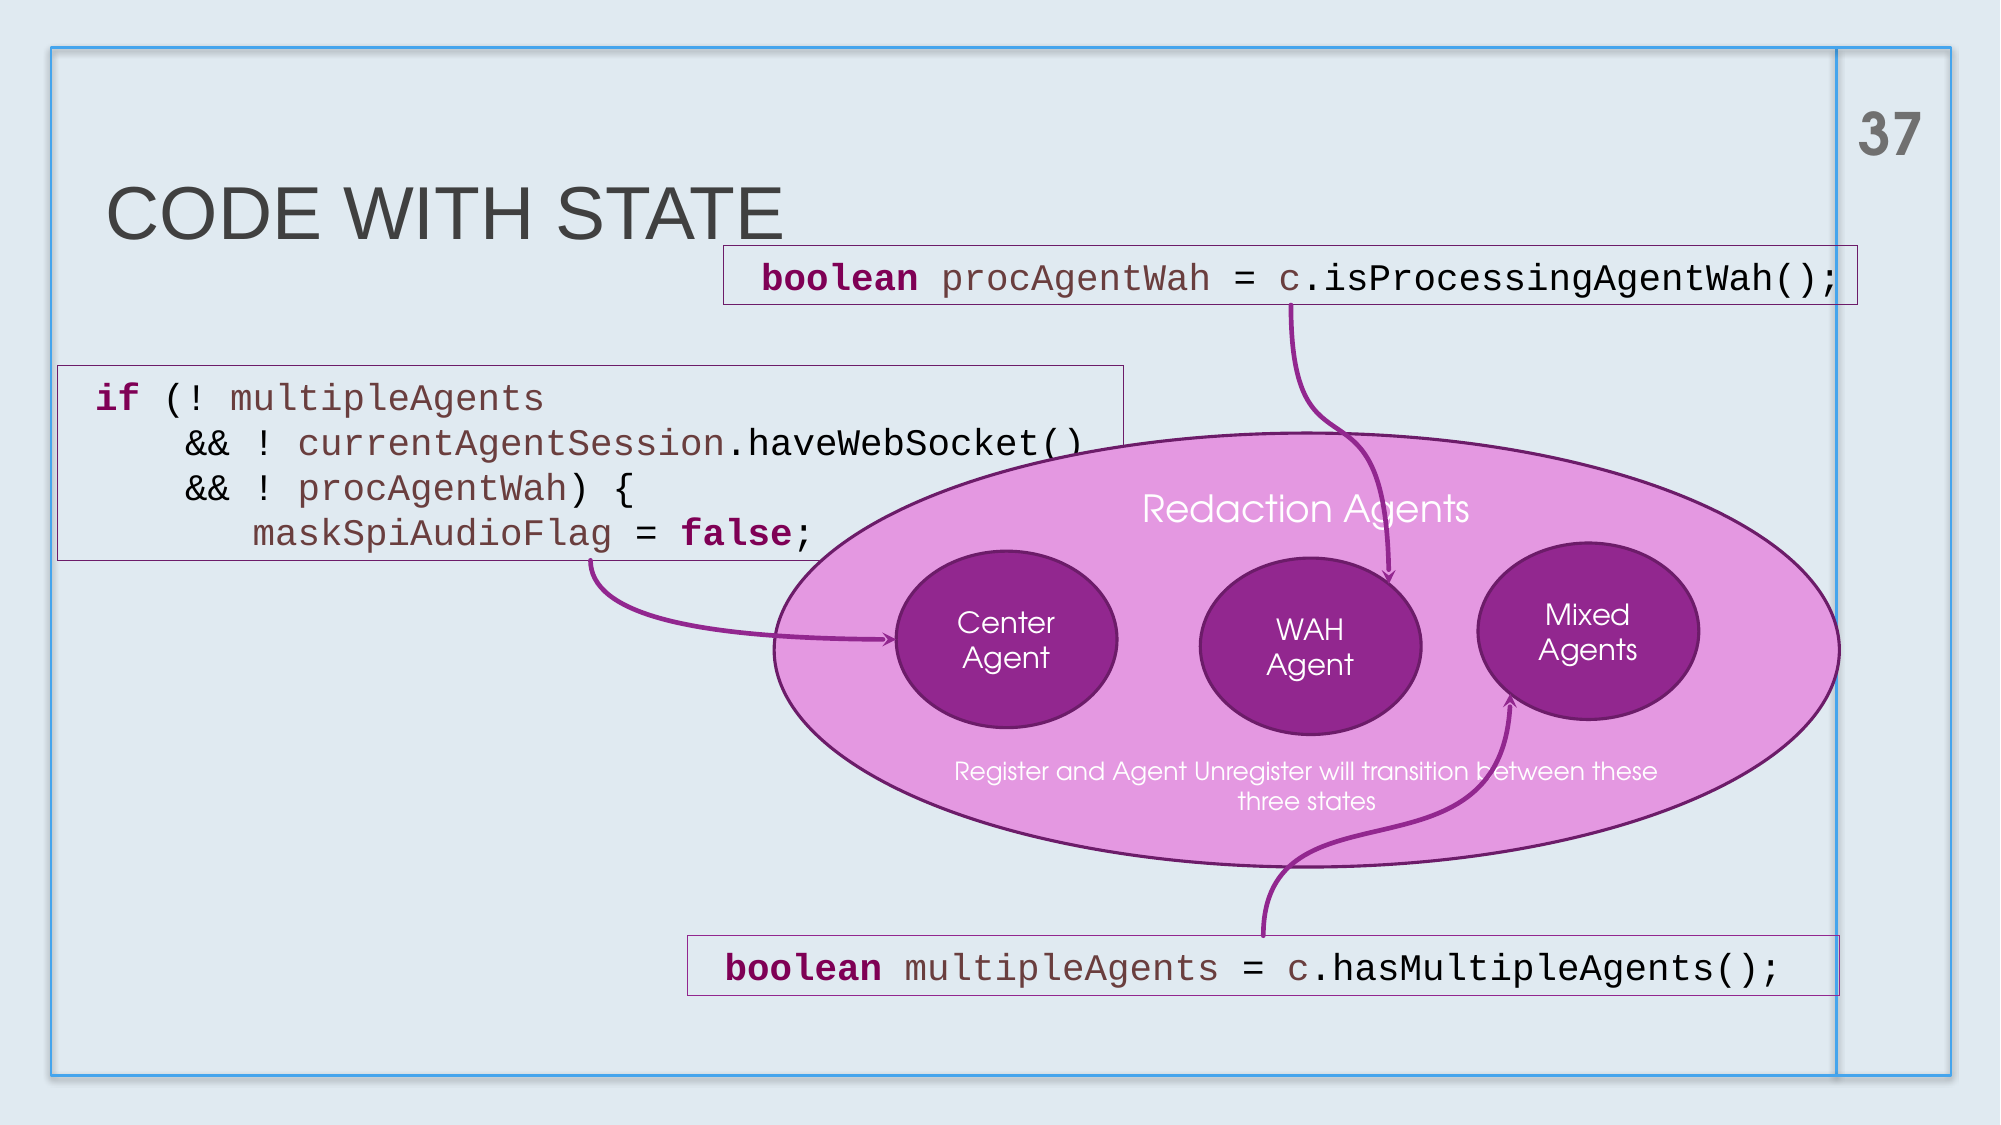

37
# Code with state
 boolean procAgentWah = c.isProcessingAgentWah();
 if (! multipleAgents
     && ! currentAgentSession.haveWebSocket()
     && ! procAgentWah) {
        maskSpiAudioFlag = false;
Redaction Agents

Register and Agent Unregister will transition between these three states
Mixed Agents
Center Agent
WAH Agent
 boolean multipleAgents = c.hasMultipleAgents();